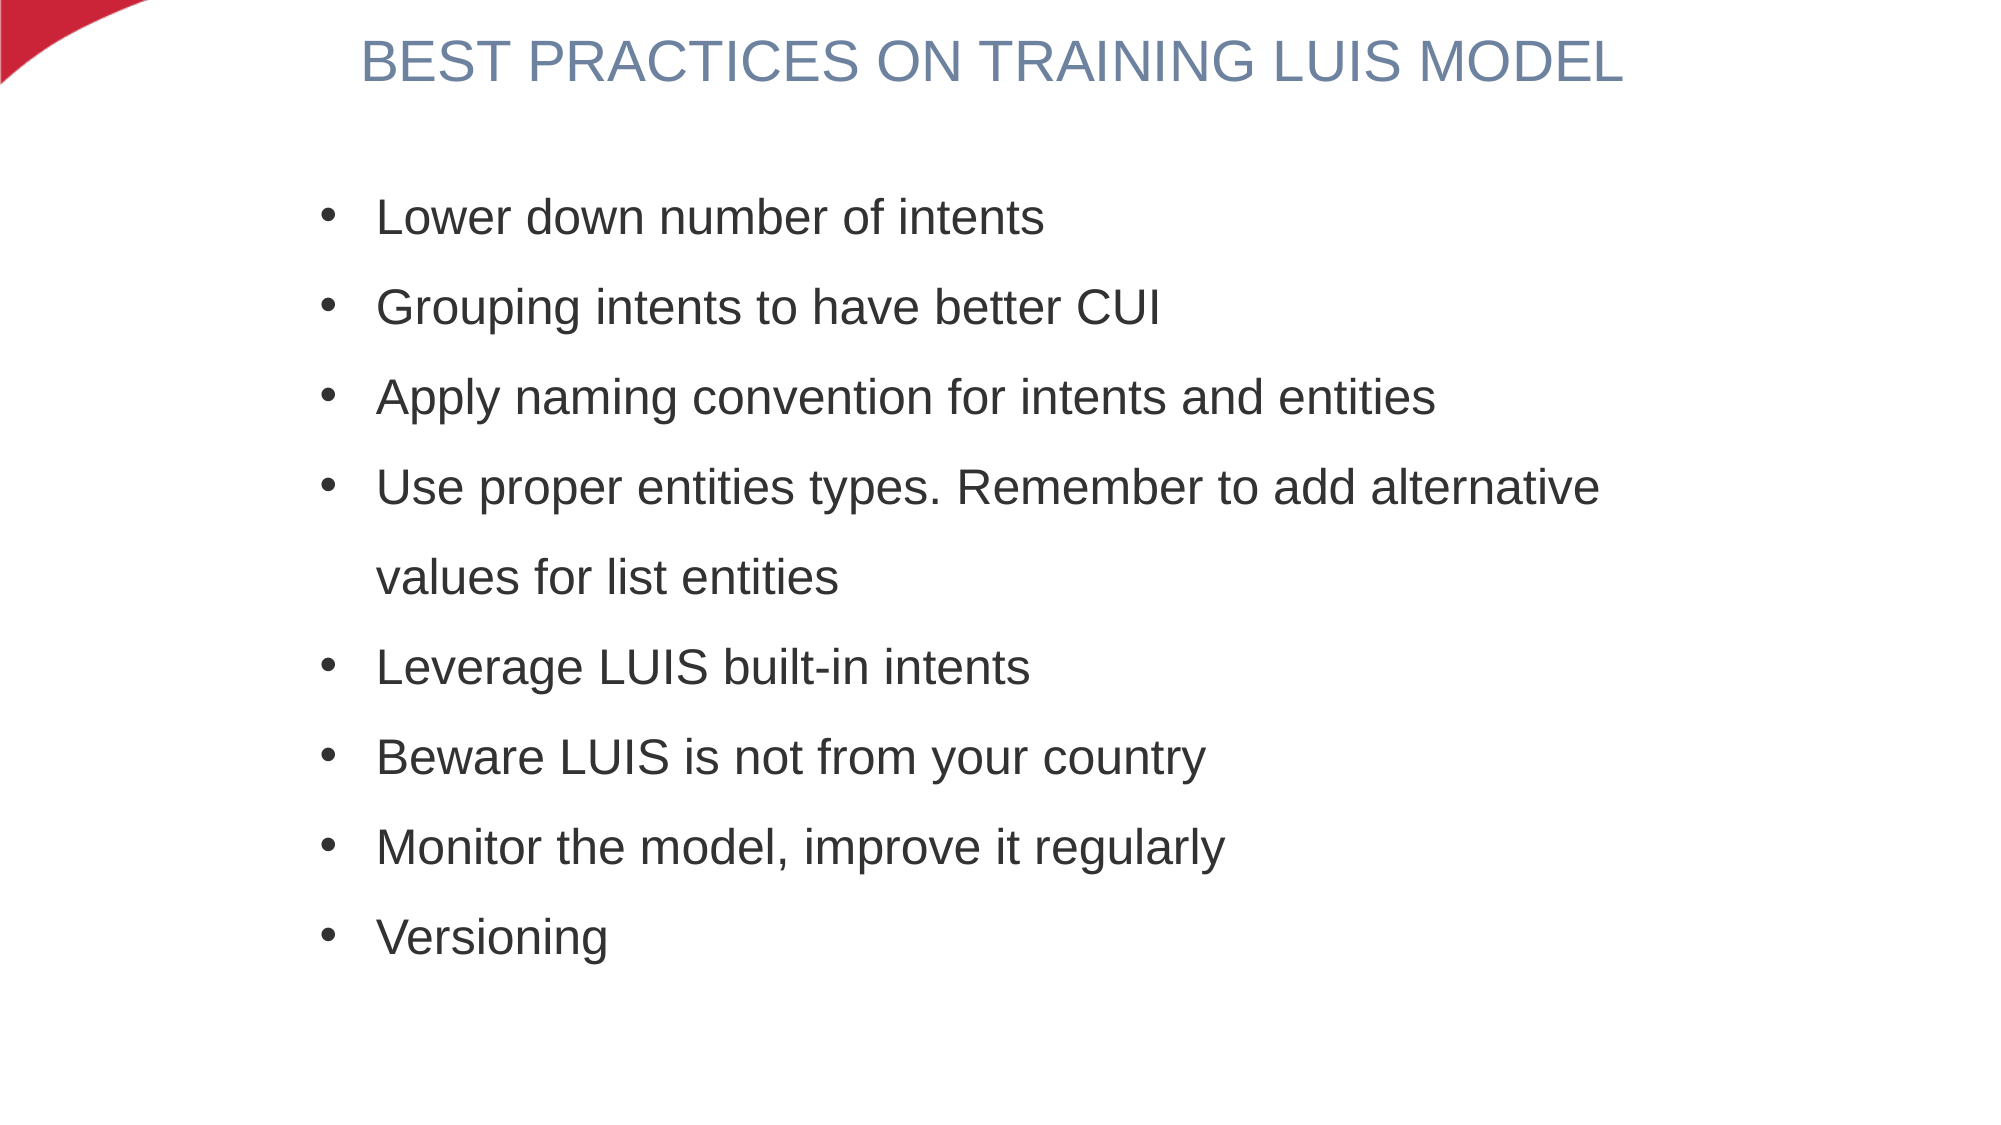

# BEST PRACTICES ON TRAINING LUIS MODEL
Lower down number of intents
Grouping intents to have better CUI
Apply naming convention for intents and entities
Use proper entities types. Remember to add alternative values for list entities
Leverage LUIS built-in intents
Beware LUIS is not from your country
Monitor the model, improve it regularly
Versioning